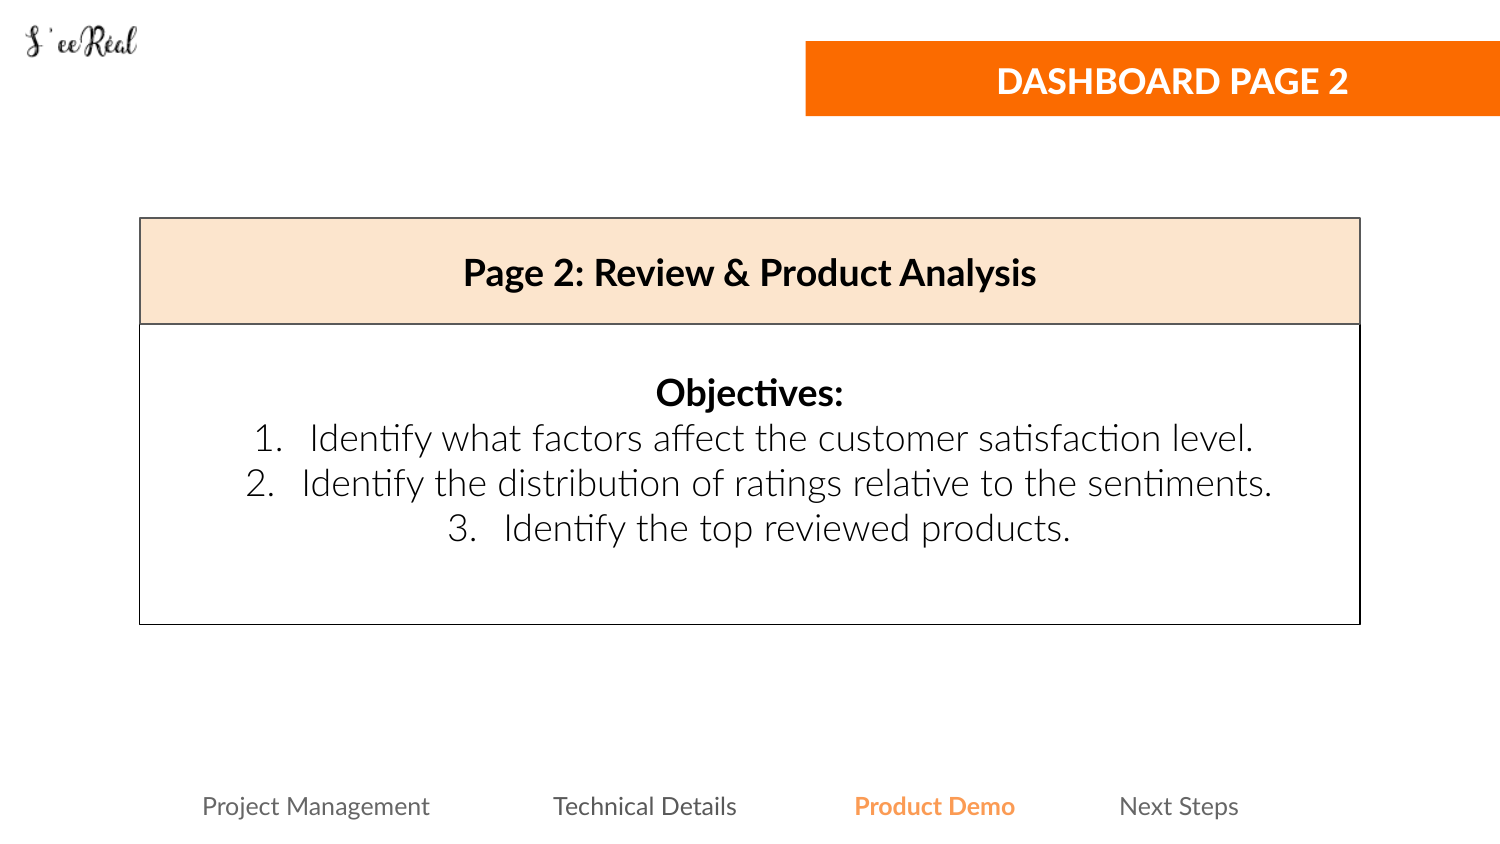

DASHBOARD PAGE 2
INTRODUCTION
INTRODUCTION
Page 2: Review & Product Analysis

Objectives:
Identify what factors affect the customer satisfaction level.
Identify the distribution of ratings relative to the sentiments.
Identify the top reviewed products.

Project Management                   Technical Details                  Product Demo                Next Steps